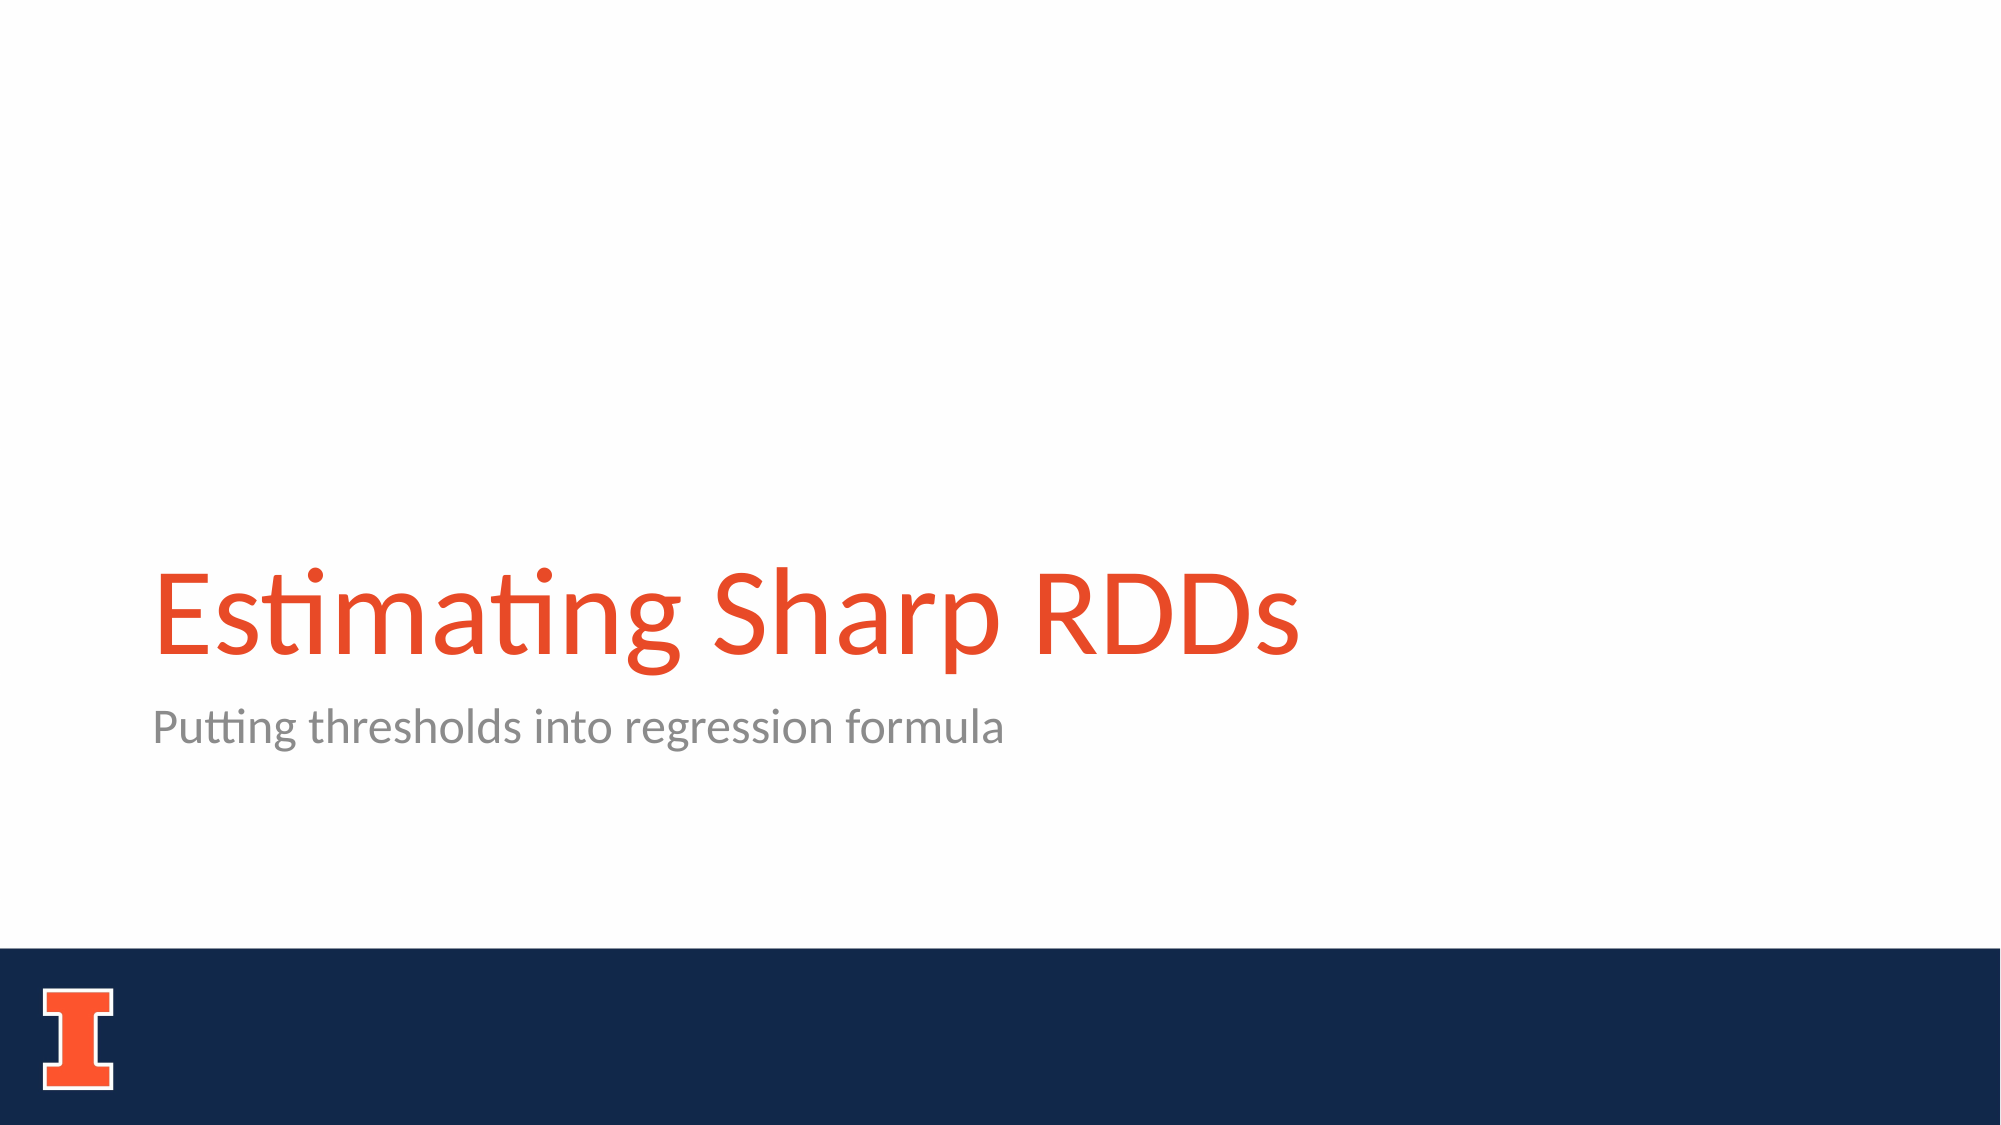

# Estimating Sharp RDDs
Putting thresholds into regression formula